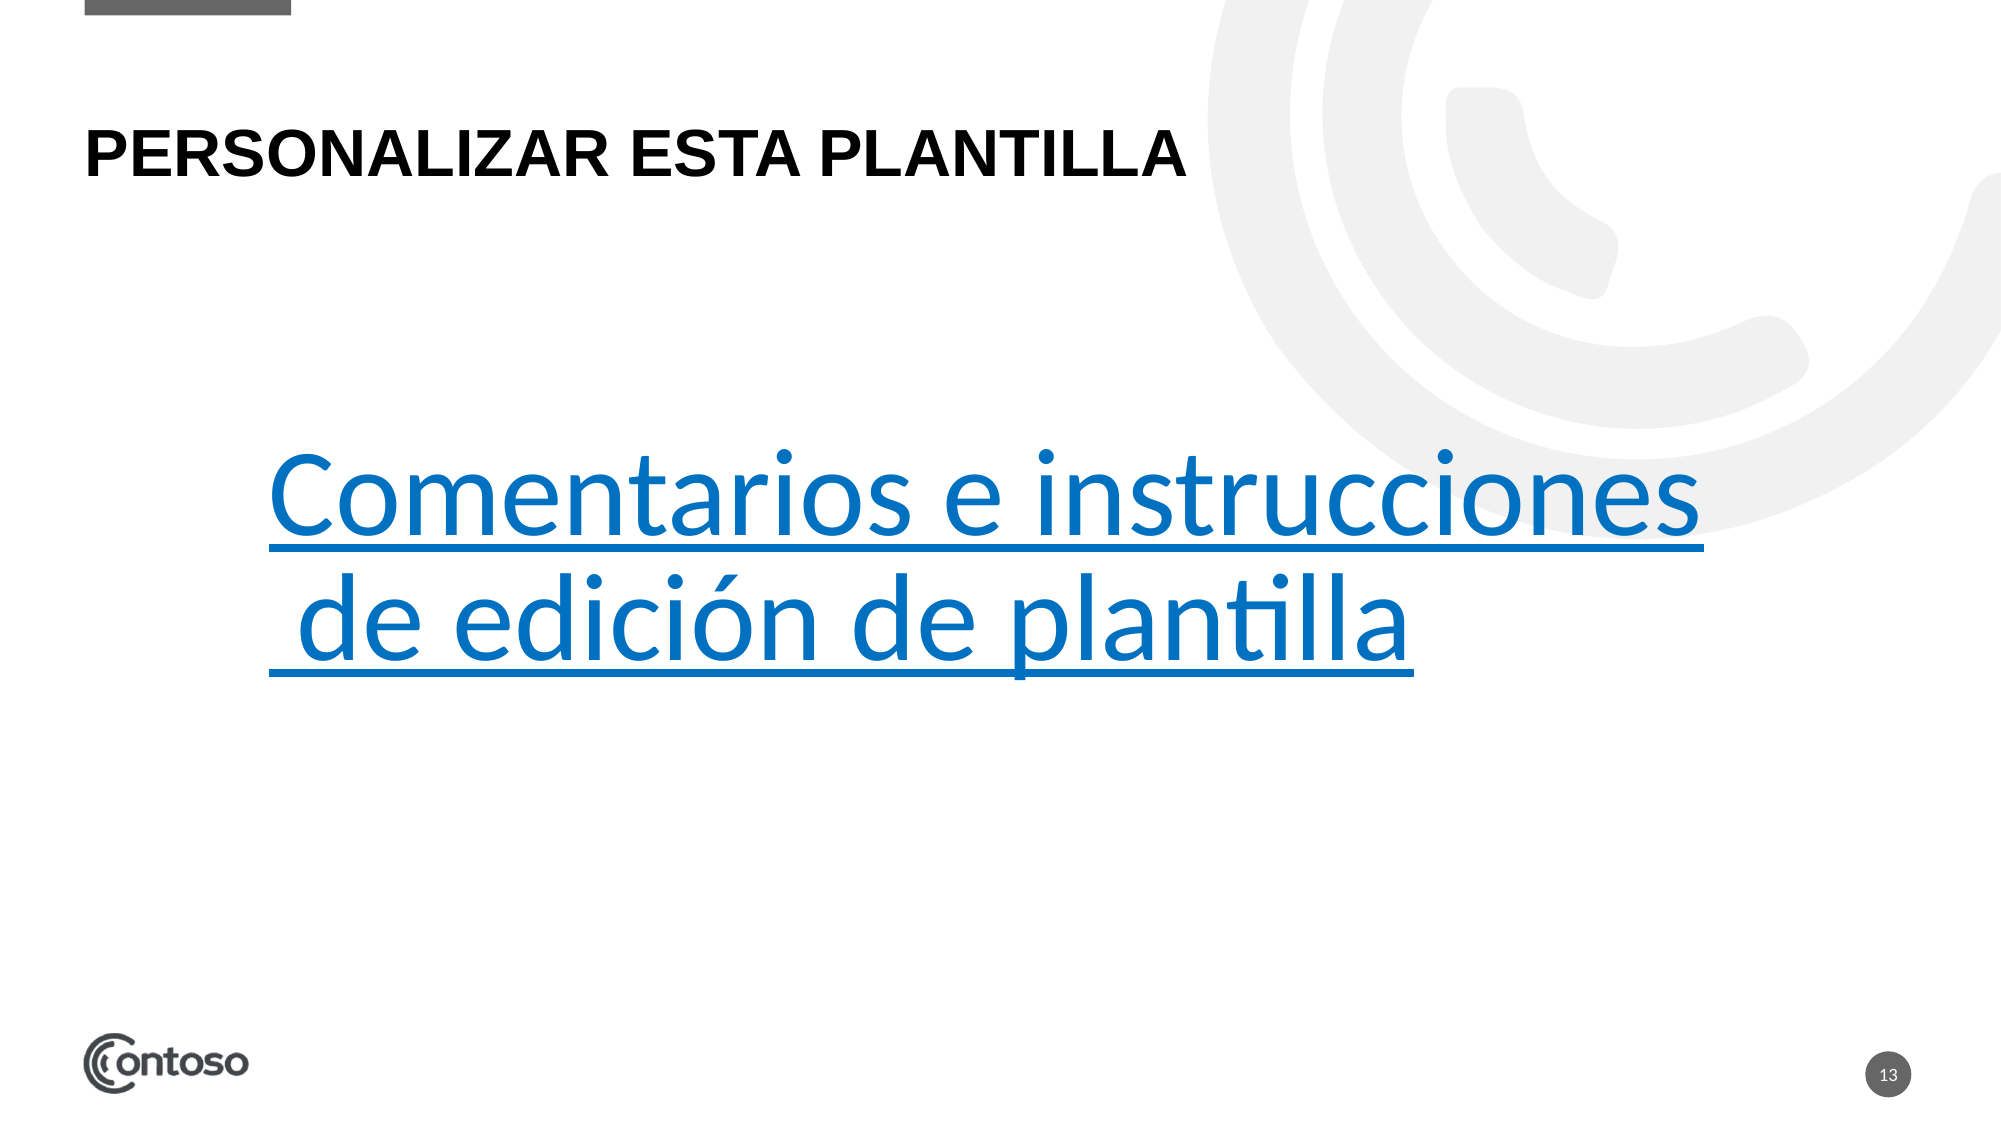

# Personalizar esta plantilla
Comentarios e instrucciones de edición de plantilla
13